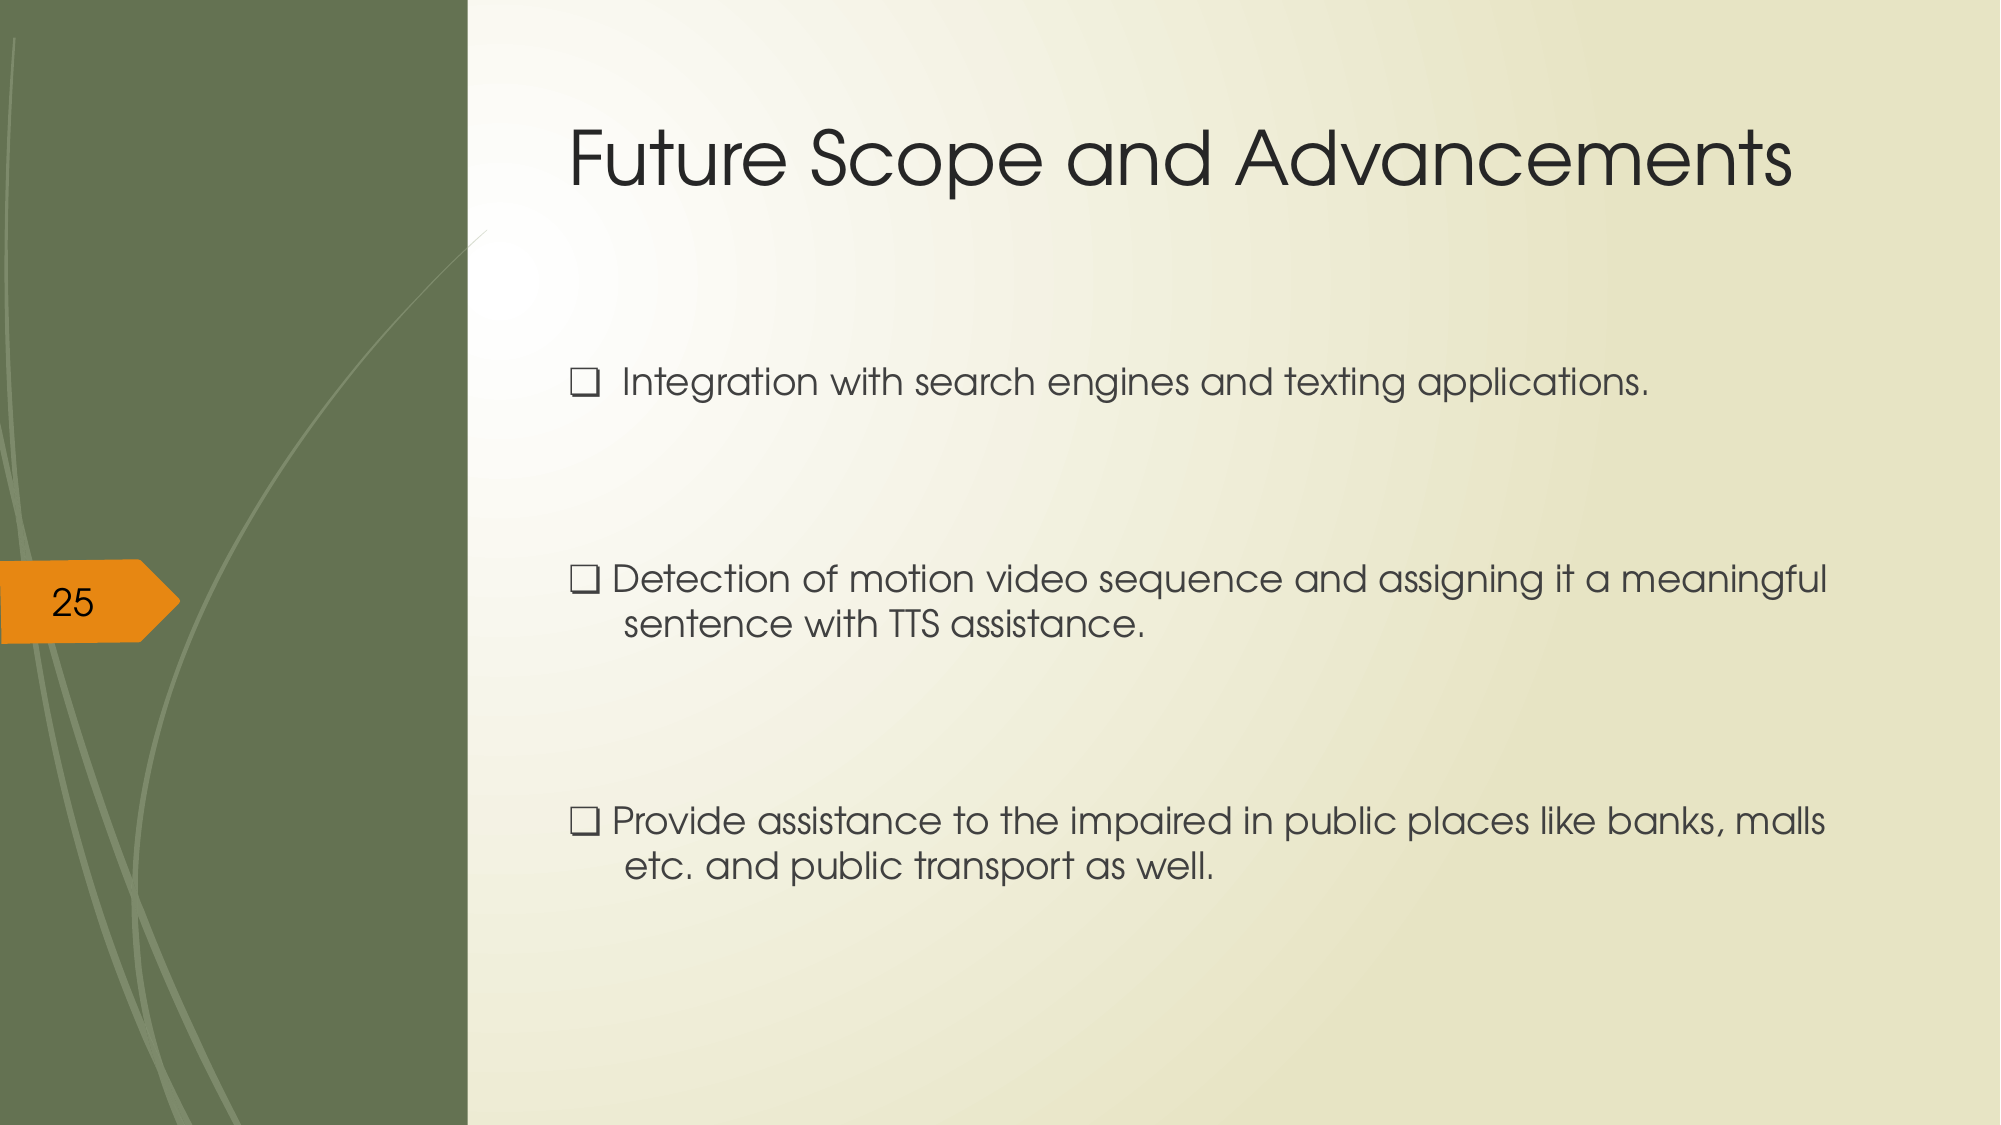

# Future Scope and Advancements
❏  Integration with search engines and texting applications.

❏ Detection of motion video sequence and assigning it a meaningful sentence with TTS assistance.

❏ Provide assistance to the impaired in public places like banks, malls etc. and public transport as well.

25